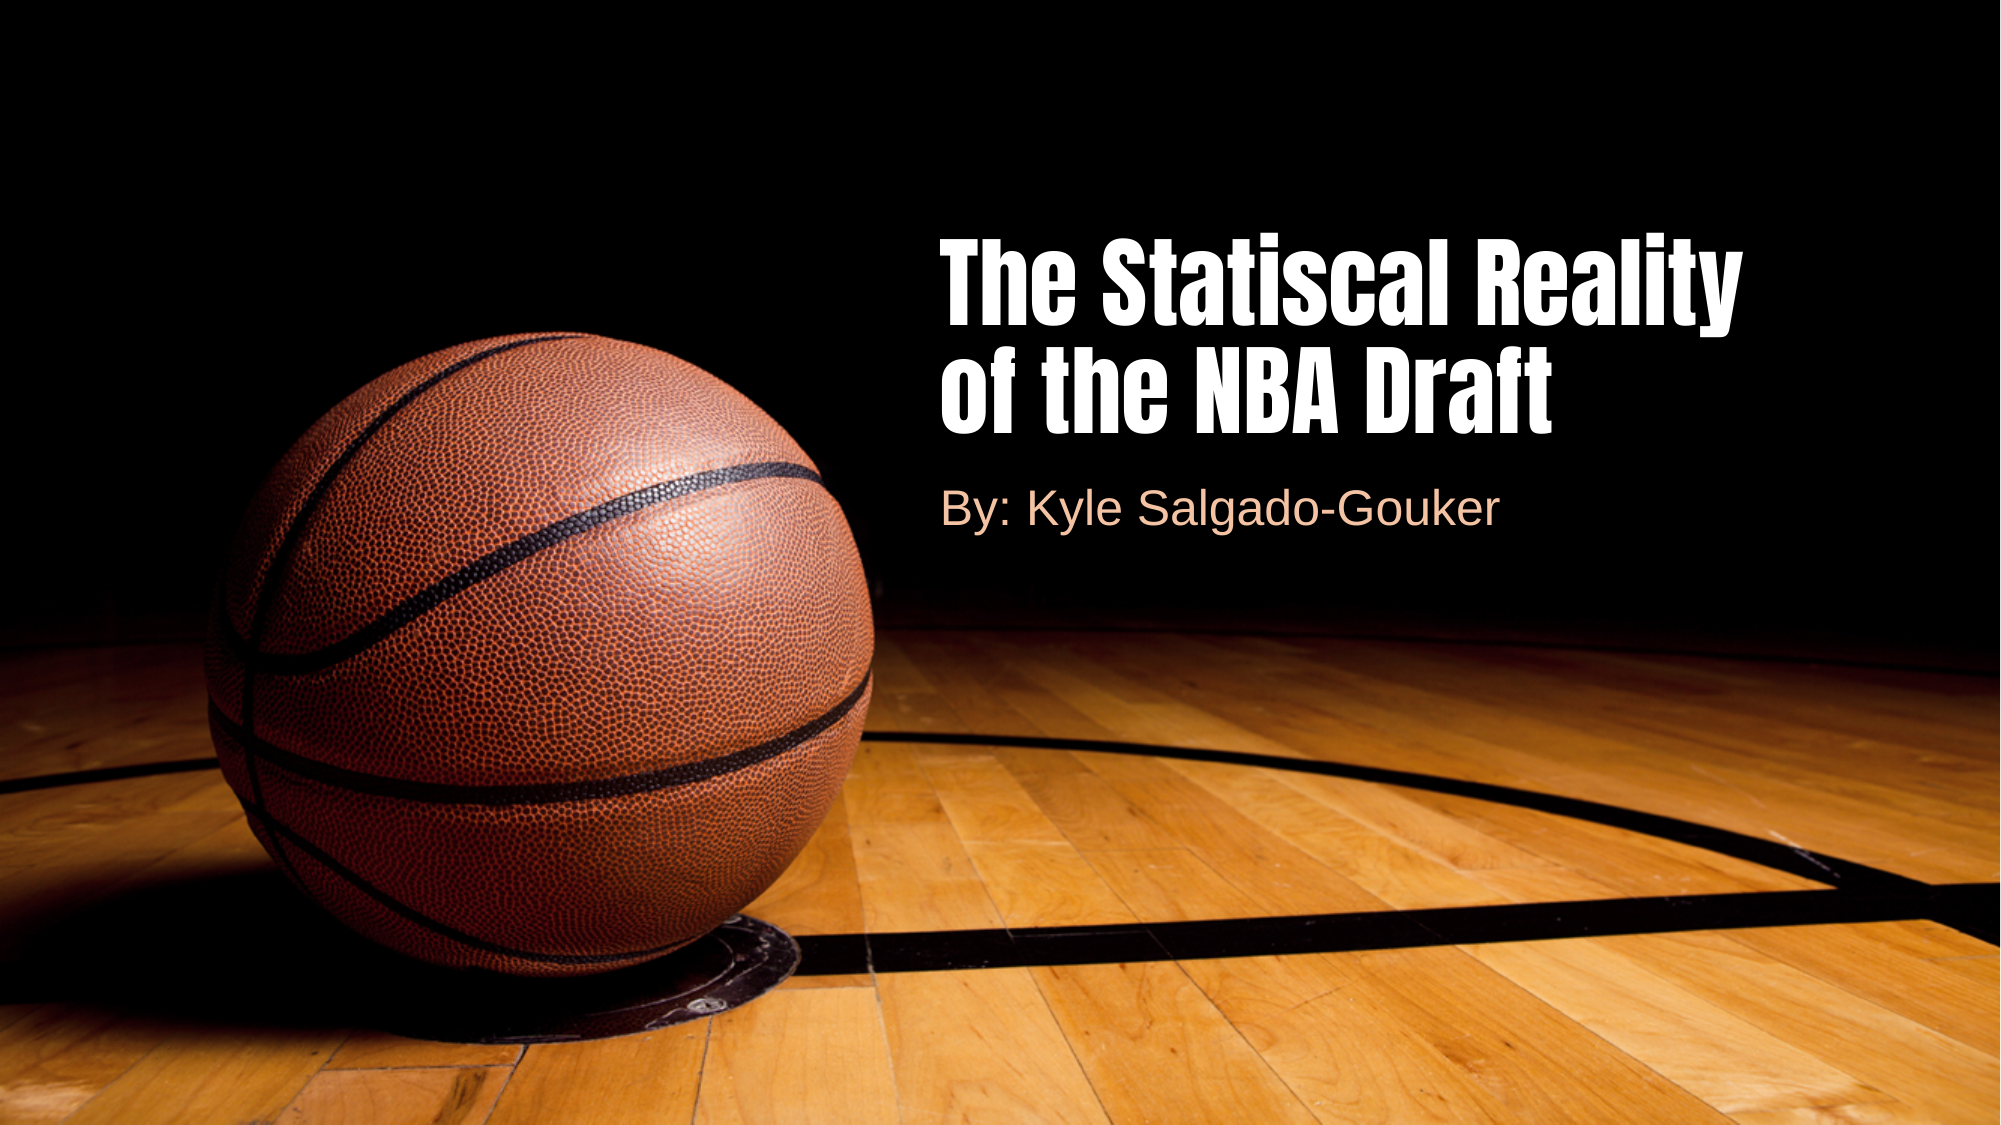

# The Statiscal Reality of the NBA Draft
By: Kyle Salgado-Gouker